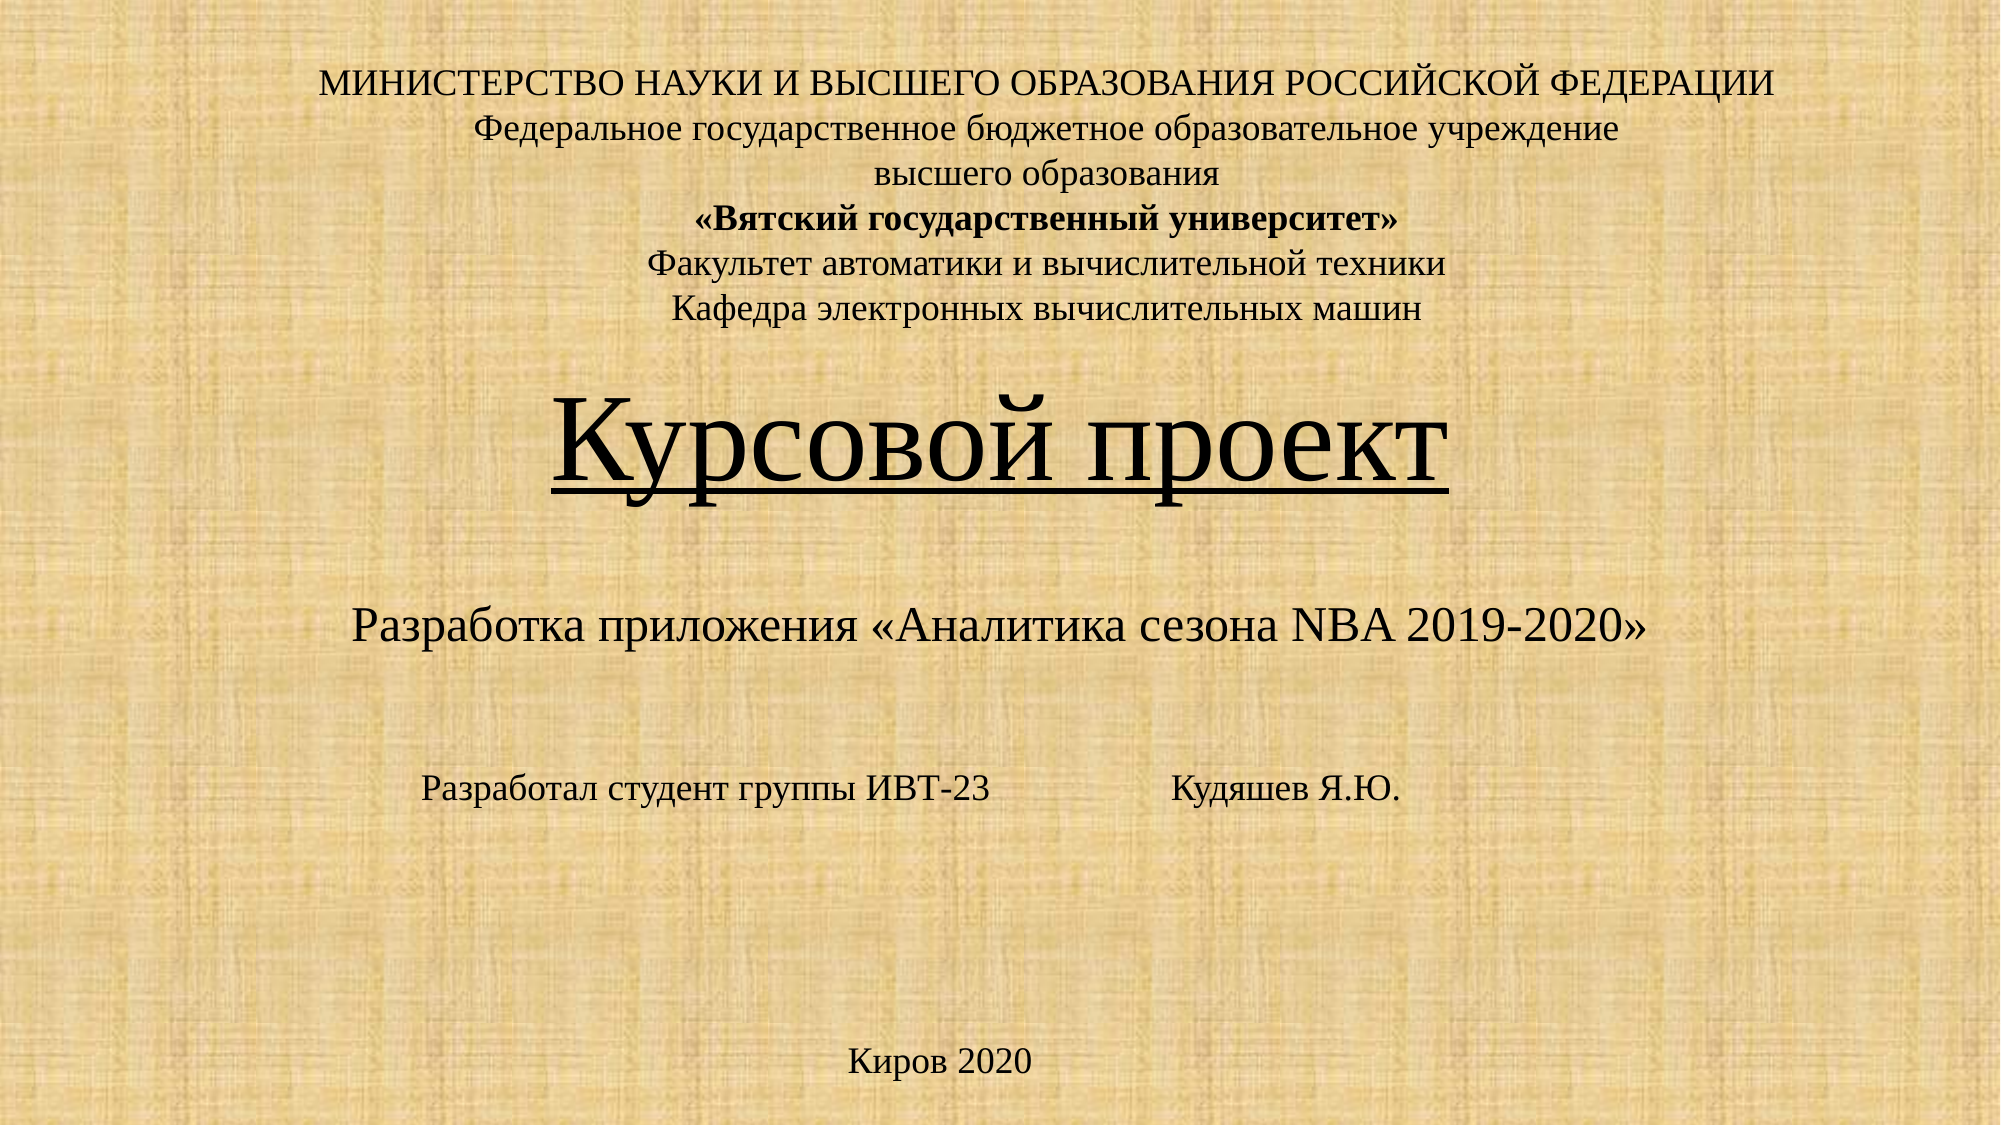

МИНИСТЕРСТВО НАУКИ И ВЫСШЕГО ОБРАЗОВАНИЯ РОССИЙСКОЙ ФЕДЕРАЦИИ
Федеральное государственное бюджетное образовательное учреждение
высшего образования
«Вятский государственный университет»
Факультет автоматики и вычислительной техники
Кафедра электронных вычислительных машин

# Курсовой проект
Разработка приложения «Аналитика сезона NBA 2019-2020»
Разработал студент группы ИВТ-23		Кудяшев Я.Ю.
Киров 2020